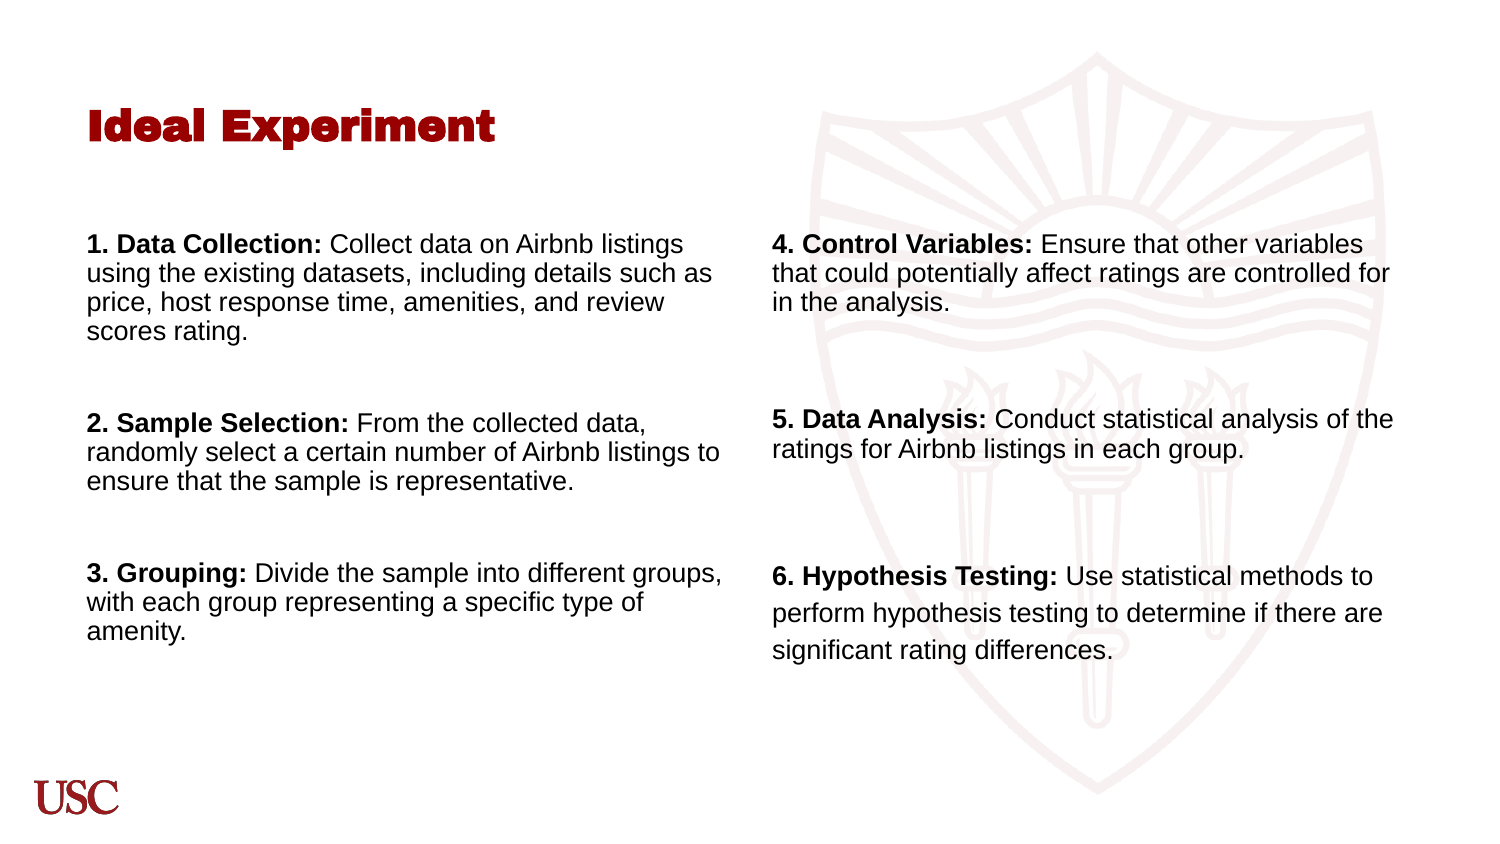

# Ideal Experiment
1. Data Collection: Collect data on Airbnb listings using the existing datasets, including details such as price, host response time, amenities, and review scores rating.

2. Sample Selection: From the collected data, randomly select a certain number of Airbnb listings to ensure that the sample is representative.

3. Grouping: Divide the sample into different groups, with each group representing a specific type of amenity.
4. Control Variables: Ensure that other variables that could potentially affect ratings are controlled for in the analysis.

5. Data Analysis: Conduct statistical analysis of the ratings for Airbnb listings in each group.

6. Hypothesis Testing: Use statistical methods to perform hypothesis testing to determine if there are significant rating differences.